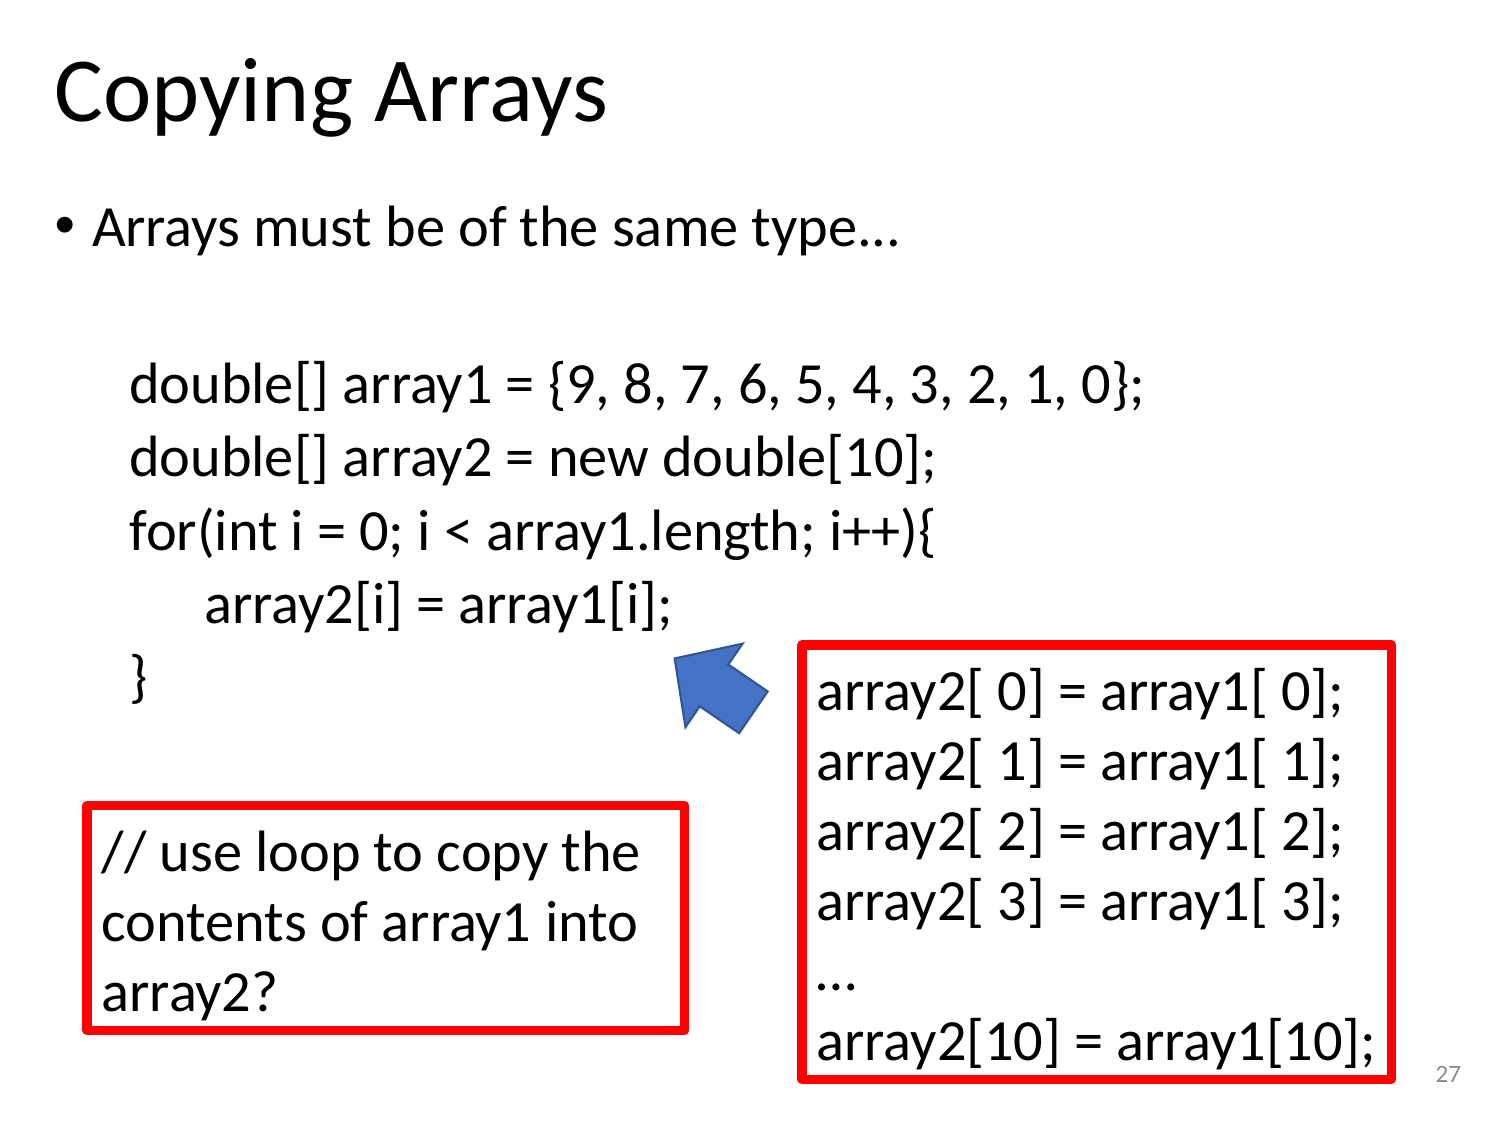

# Copying Arrays
Arrays must be of the same type...

double[] array1 = {9, 8, 7, 6, 5, 4, 3, 2, 1, 0};
double[] array2 = new double[10];
for(int i = 0; i < array1.length; i++){
array2[i] = array1[i];
}

array2[ 0] = array1[ 0];
array2[ 1] = array1[ 1];
array2[ 2] = array1[ 2];
array2[ 3] = array1[ 3];
…
array2[10] = array1[10];
// use loop to copy the contents of array1 into array2?
27